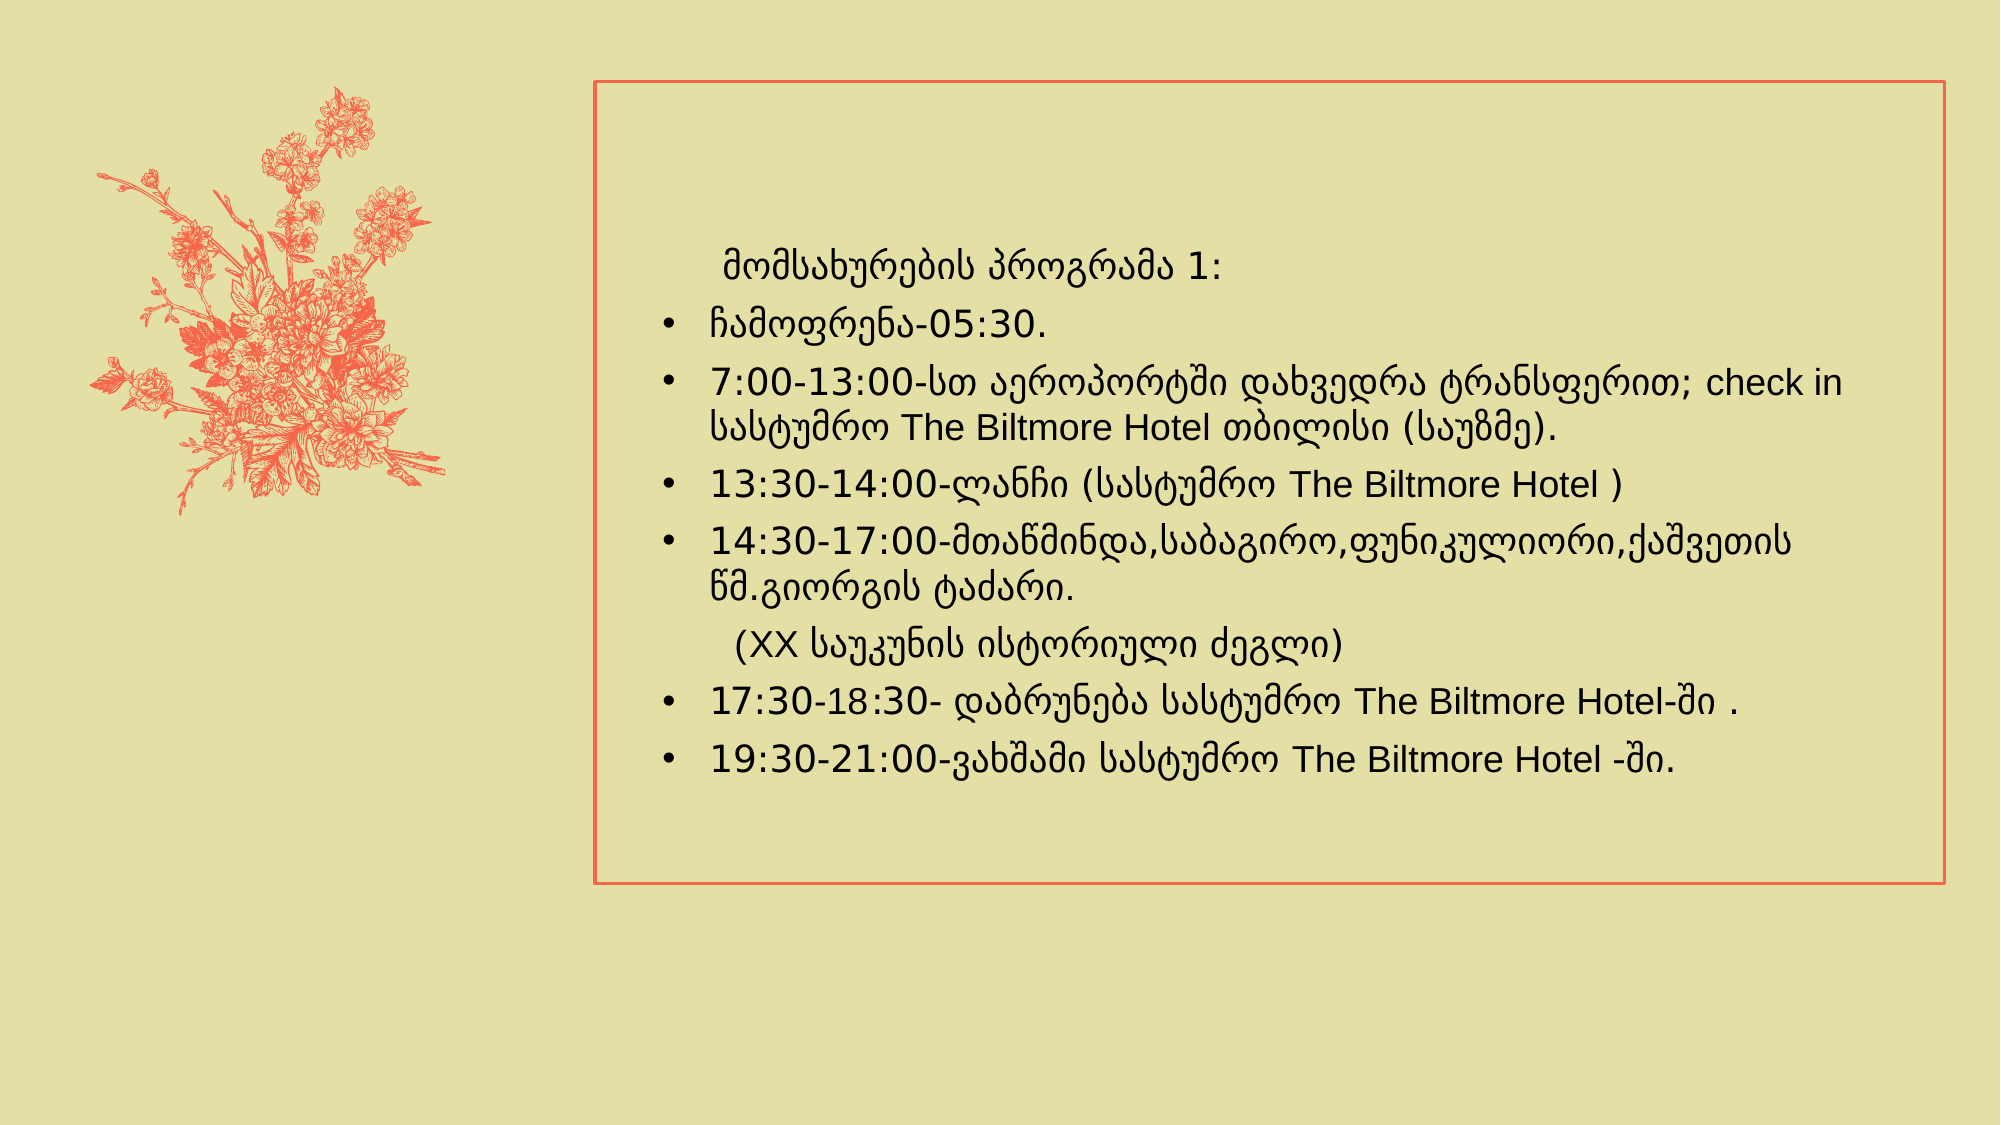

მომსახურების პროგრამა 1:
ჩამოფრენა-05:30.
7:00-13:00-სთ აეროპორტში დახვედრა ტრანსფერით; check in  სასტუმრო The Biltmore Hotel თბილისი (საუზმე).
13:30-14:00-ლანჩი (სასტუმრო The Biltmore Hotel )
14:30-17:00-მთაწმინდა,საბაგირო,ფუნიკულიორი,ქაშვეთის წმ.გიორგის ტაძარი.
      (XX საუკუნის ისტორიული ძეგლი)
17:30-18:30- დაბრუნება სასტუმრო The Biltmore Hotel-ში .
19:30-21:00-ვახშამი სასტუმრო The Biltmore Hotel -ში.